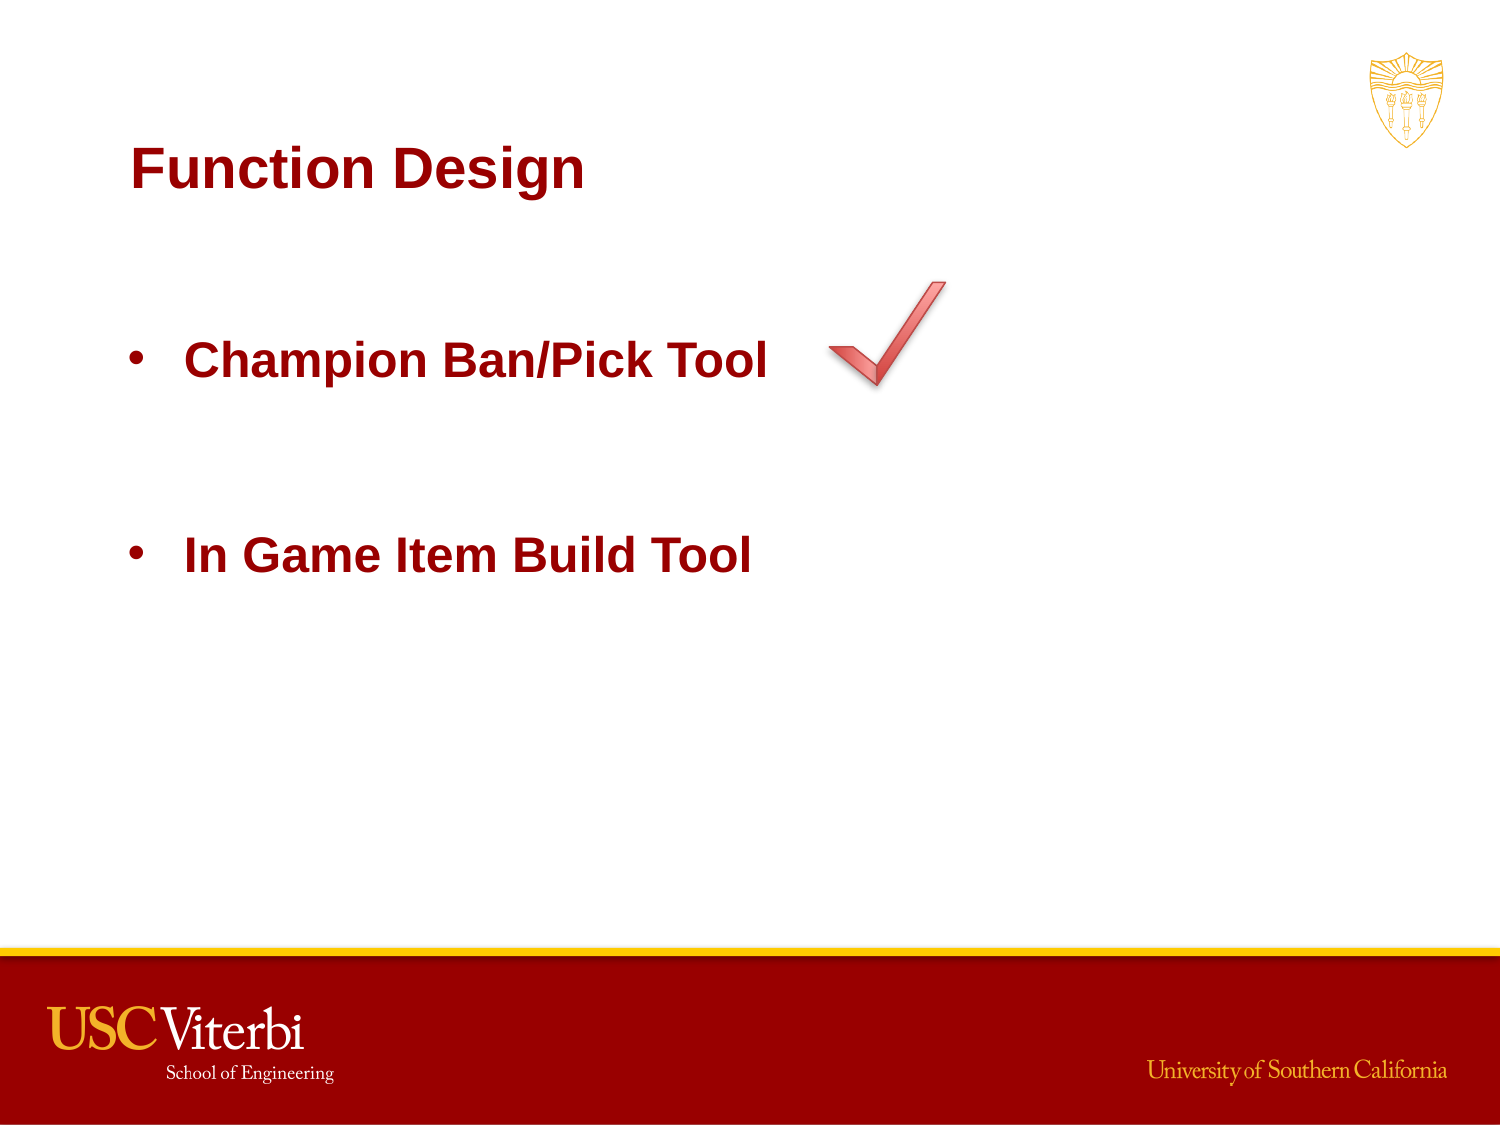

Function Design

Champion Ban/Pick Tool

In Game Item Build Tool